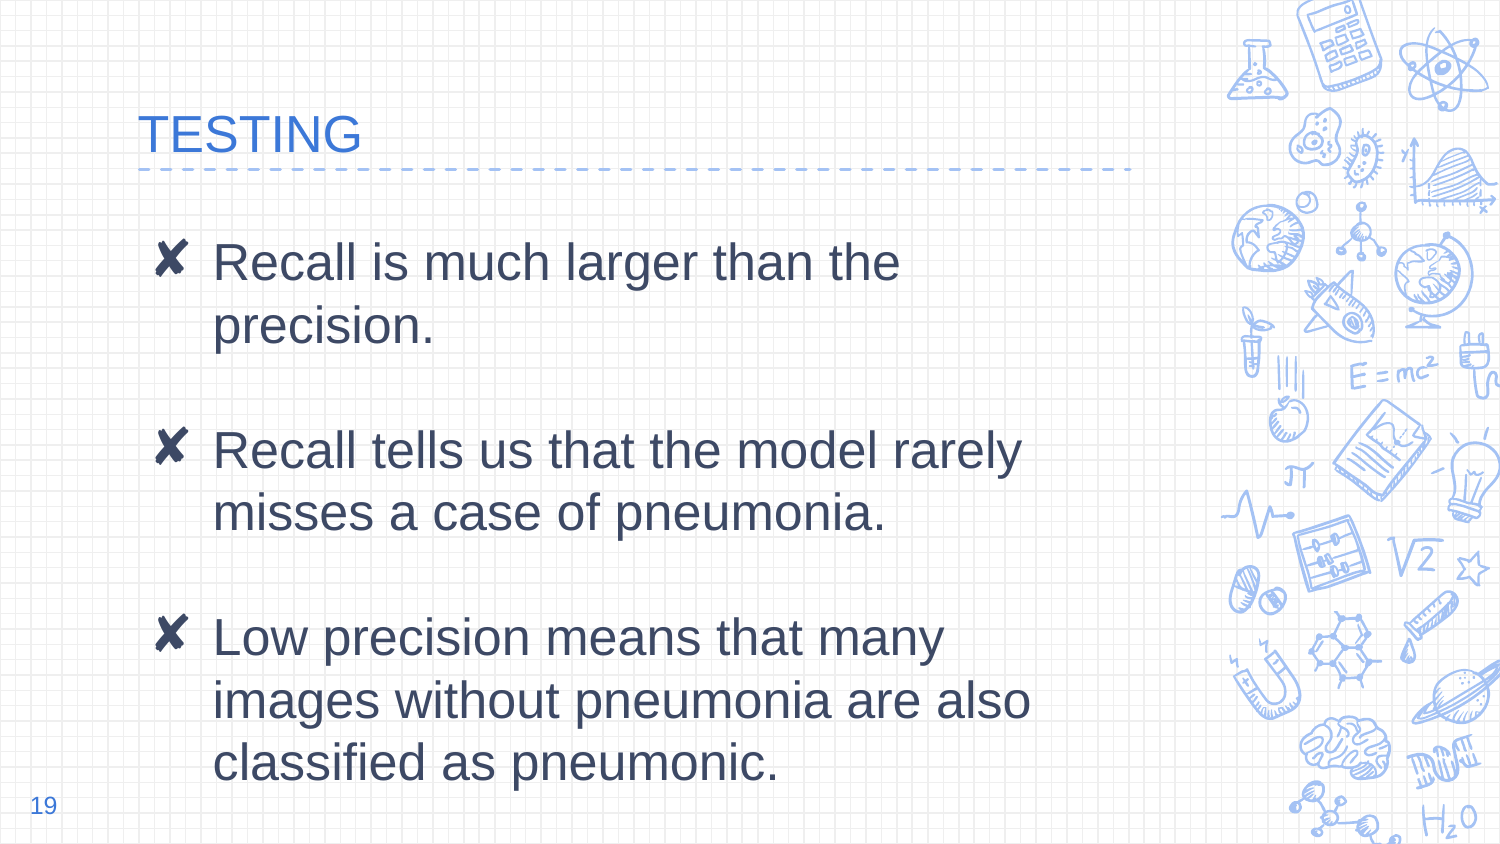

# TESTING
Recall is much larger than the precision.
Recall tells us that the model rarely misses a case of pneumonia.
Low precision means that many images without pneumonia are also classified as pneumonic.
19